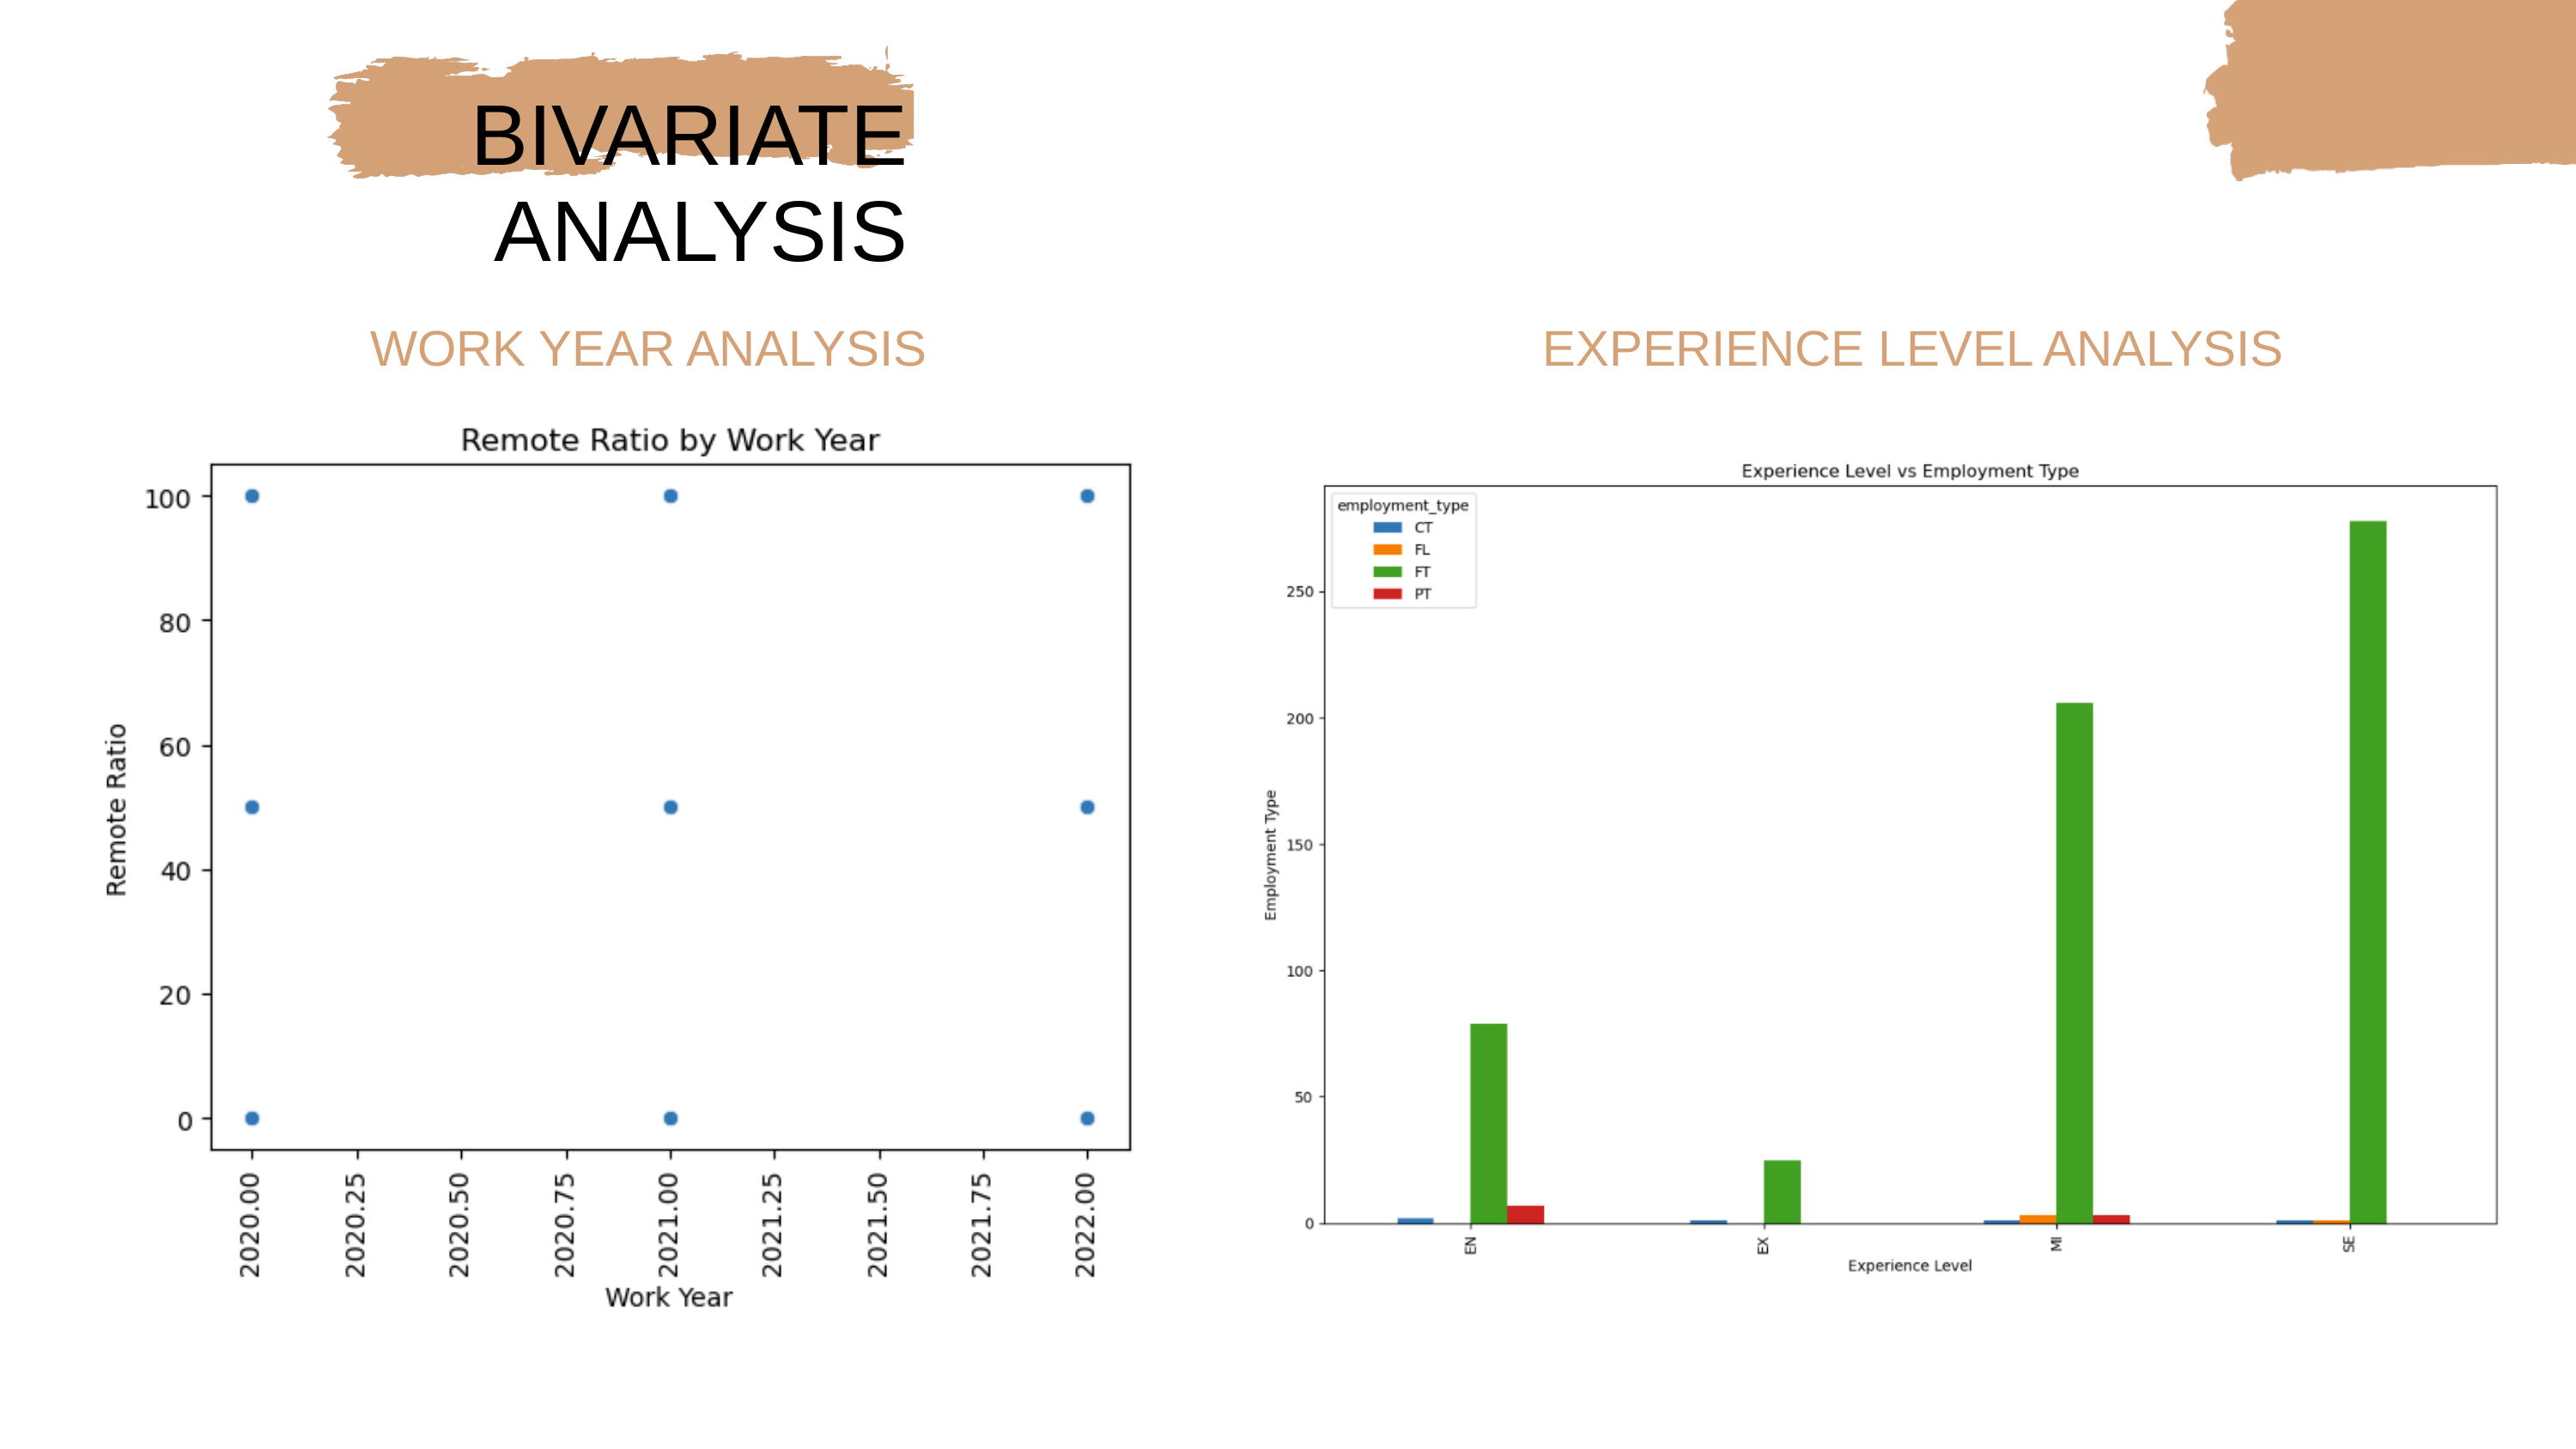

BIVARIATE
ANALYSIS
WORK YEAR ANALYSIS
EXPERIENCE LEVEL ANALYSIS